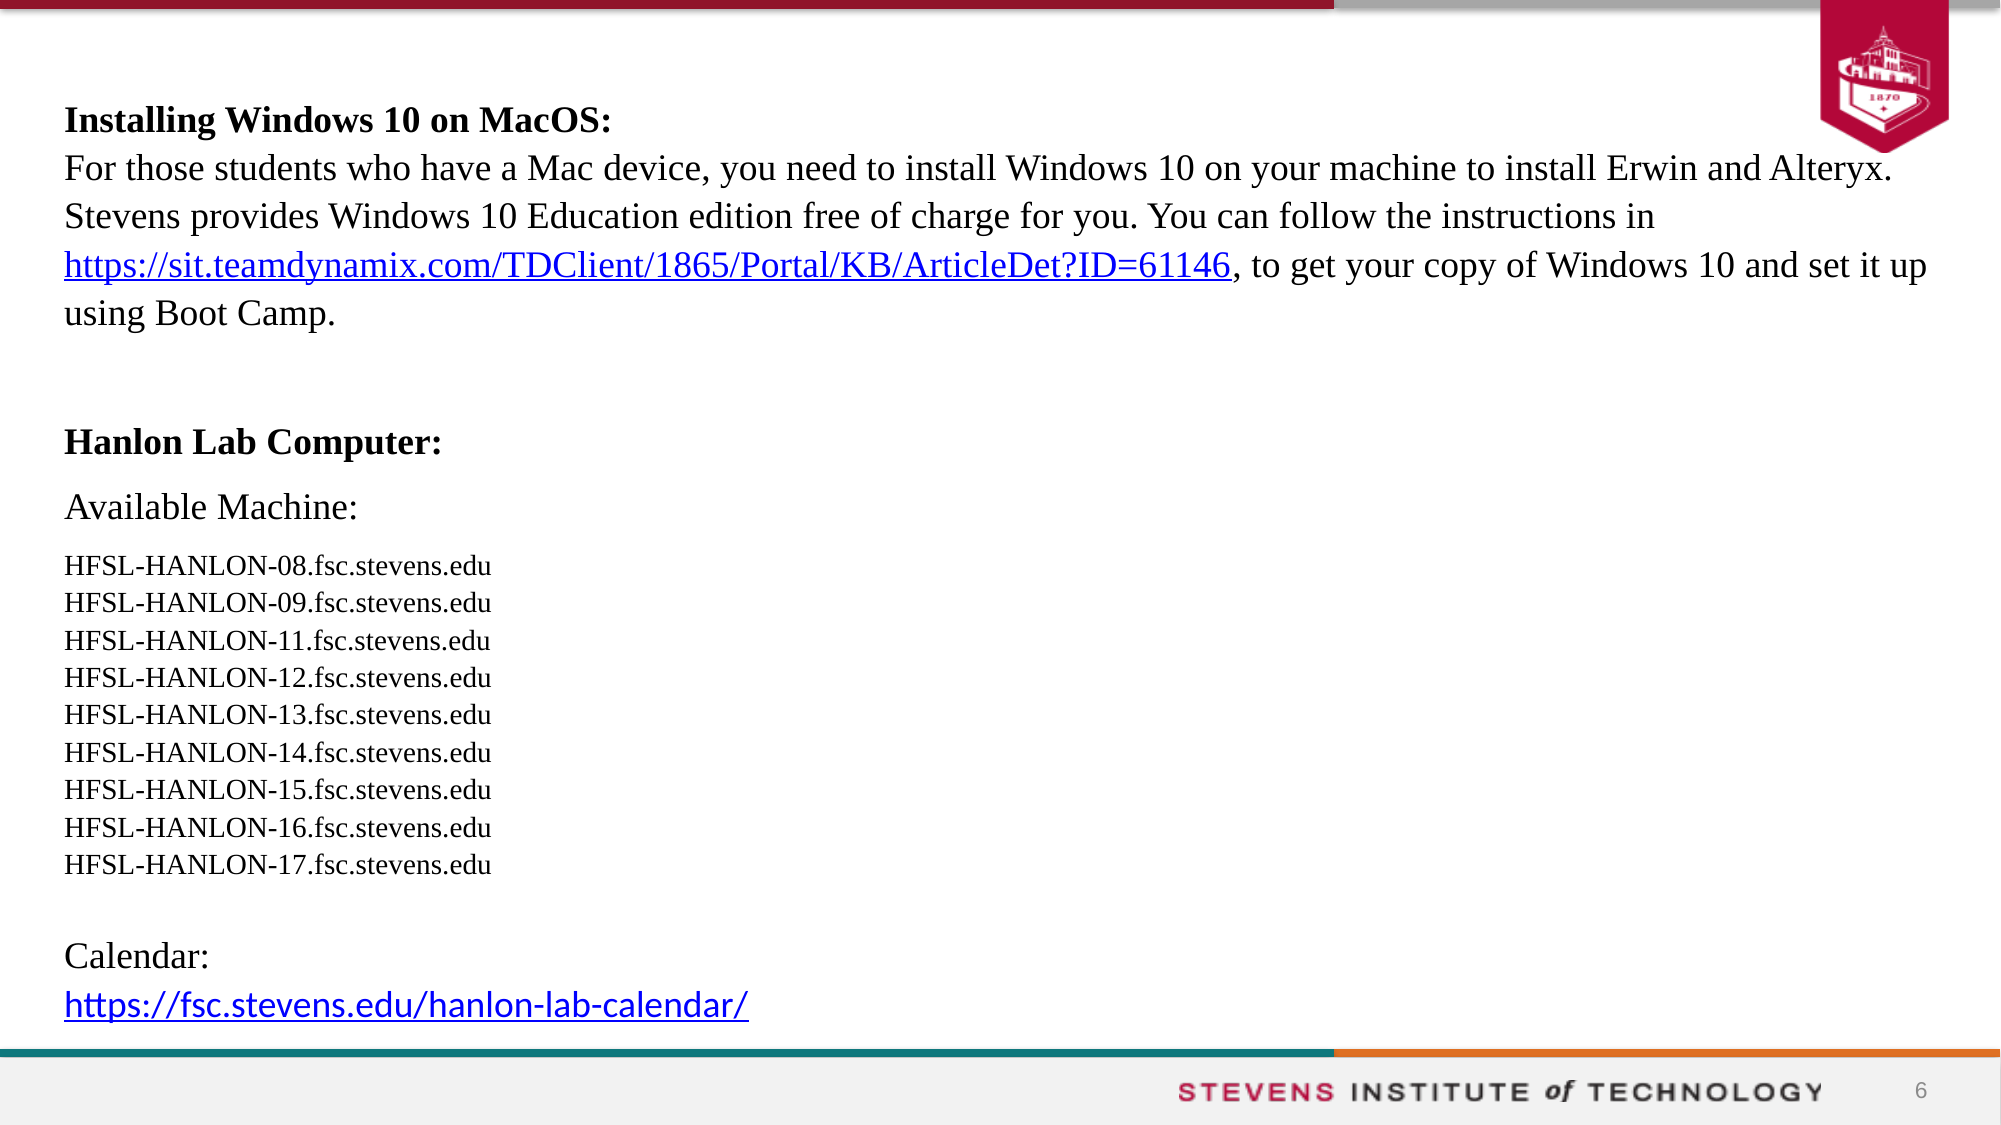

Installing Windows 10 on MacOS:
For those students who have a Mac device, you need to install Windows 10 on your machine to install Erwin and Alteryx. Stevens provides Windows 10 Education edition free of charge for you. You can follow the instructions in https://sit.teamdynamix.com/TDClient/1865/Portal/KB/ArticleDet?ID=61146, to get your copy of Windows 10 and set it up using Boot Camp.

Hanlon Lab Computer:
Available Machine:
HFSL-HANLON-08.fsc.stevens.edu
HFSL-HANLON-09.fsc.stevens.edu
HFSL-HANLON-11.fsc.stevens.edu
HFSL-HANLON-12.fsc.stevens.edu
HFSL-HANLON-13.fsc.stevens.edu
HFSL-HANLON-14.fsc.stevens.edu
HFSL-HANLON-15.fsc.stevens.edu
HFSL-HANLON-16.fsc.stevens.edu
HFSL-HANLON-17.fsc.stevens.edu
Calendar:
https://fsc.stevens.edu/hanlon-lab-calendar/

6